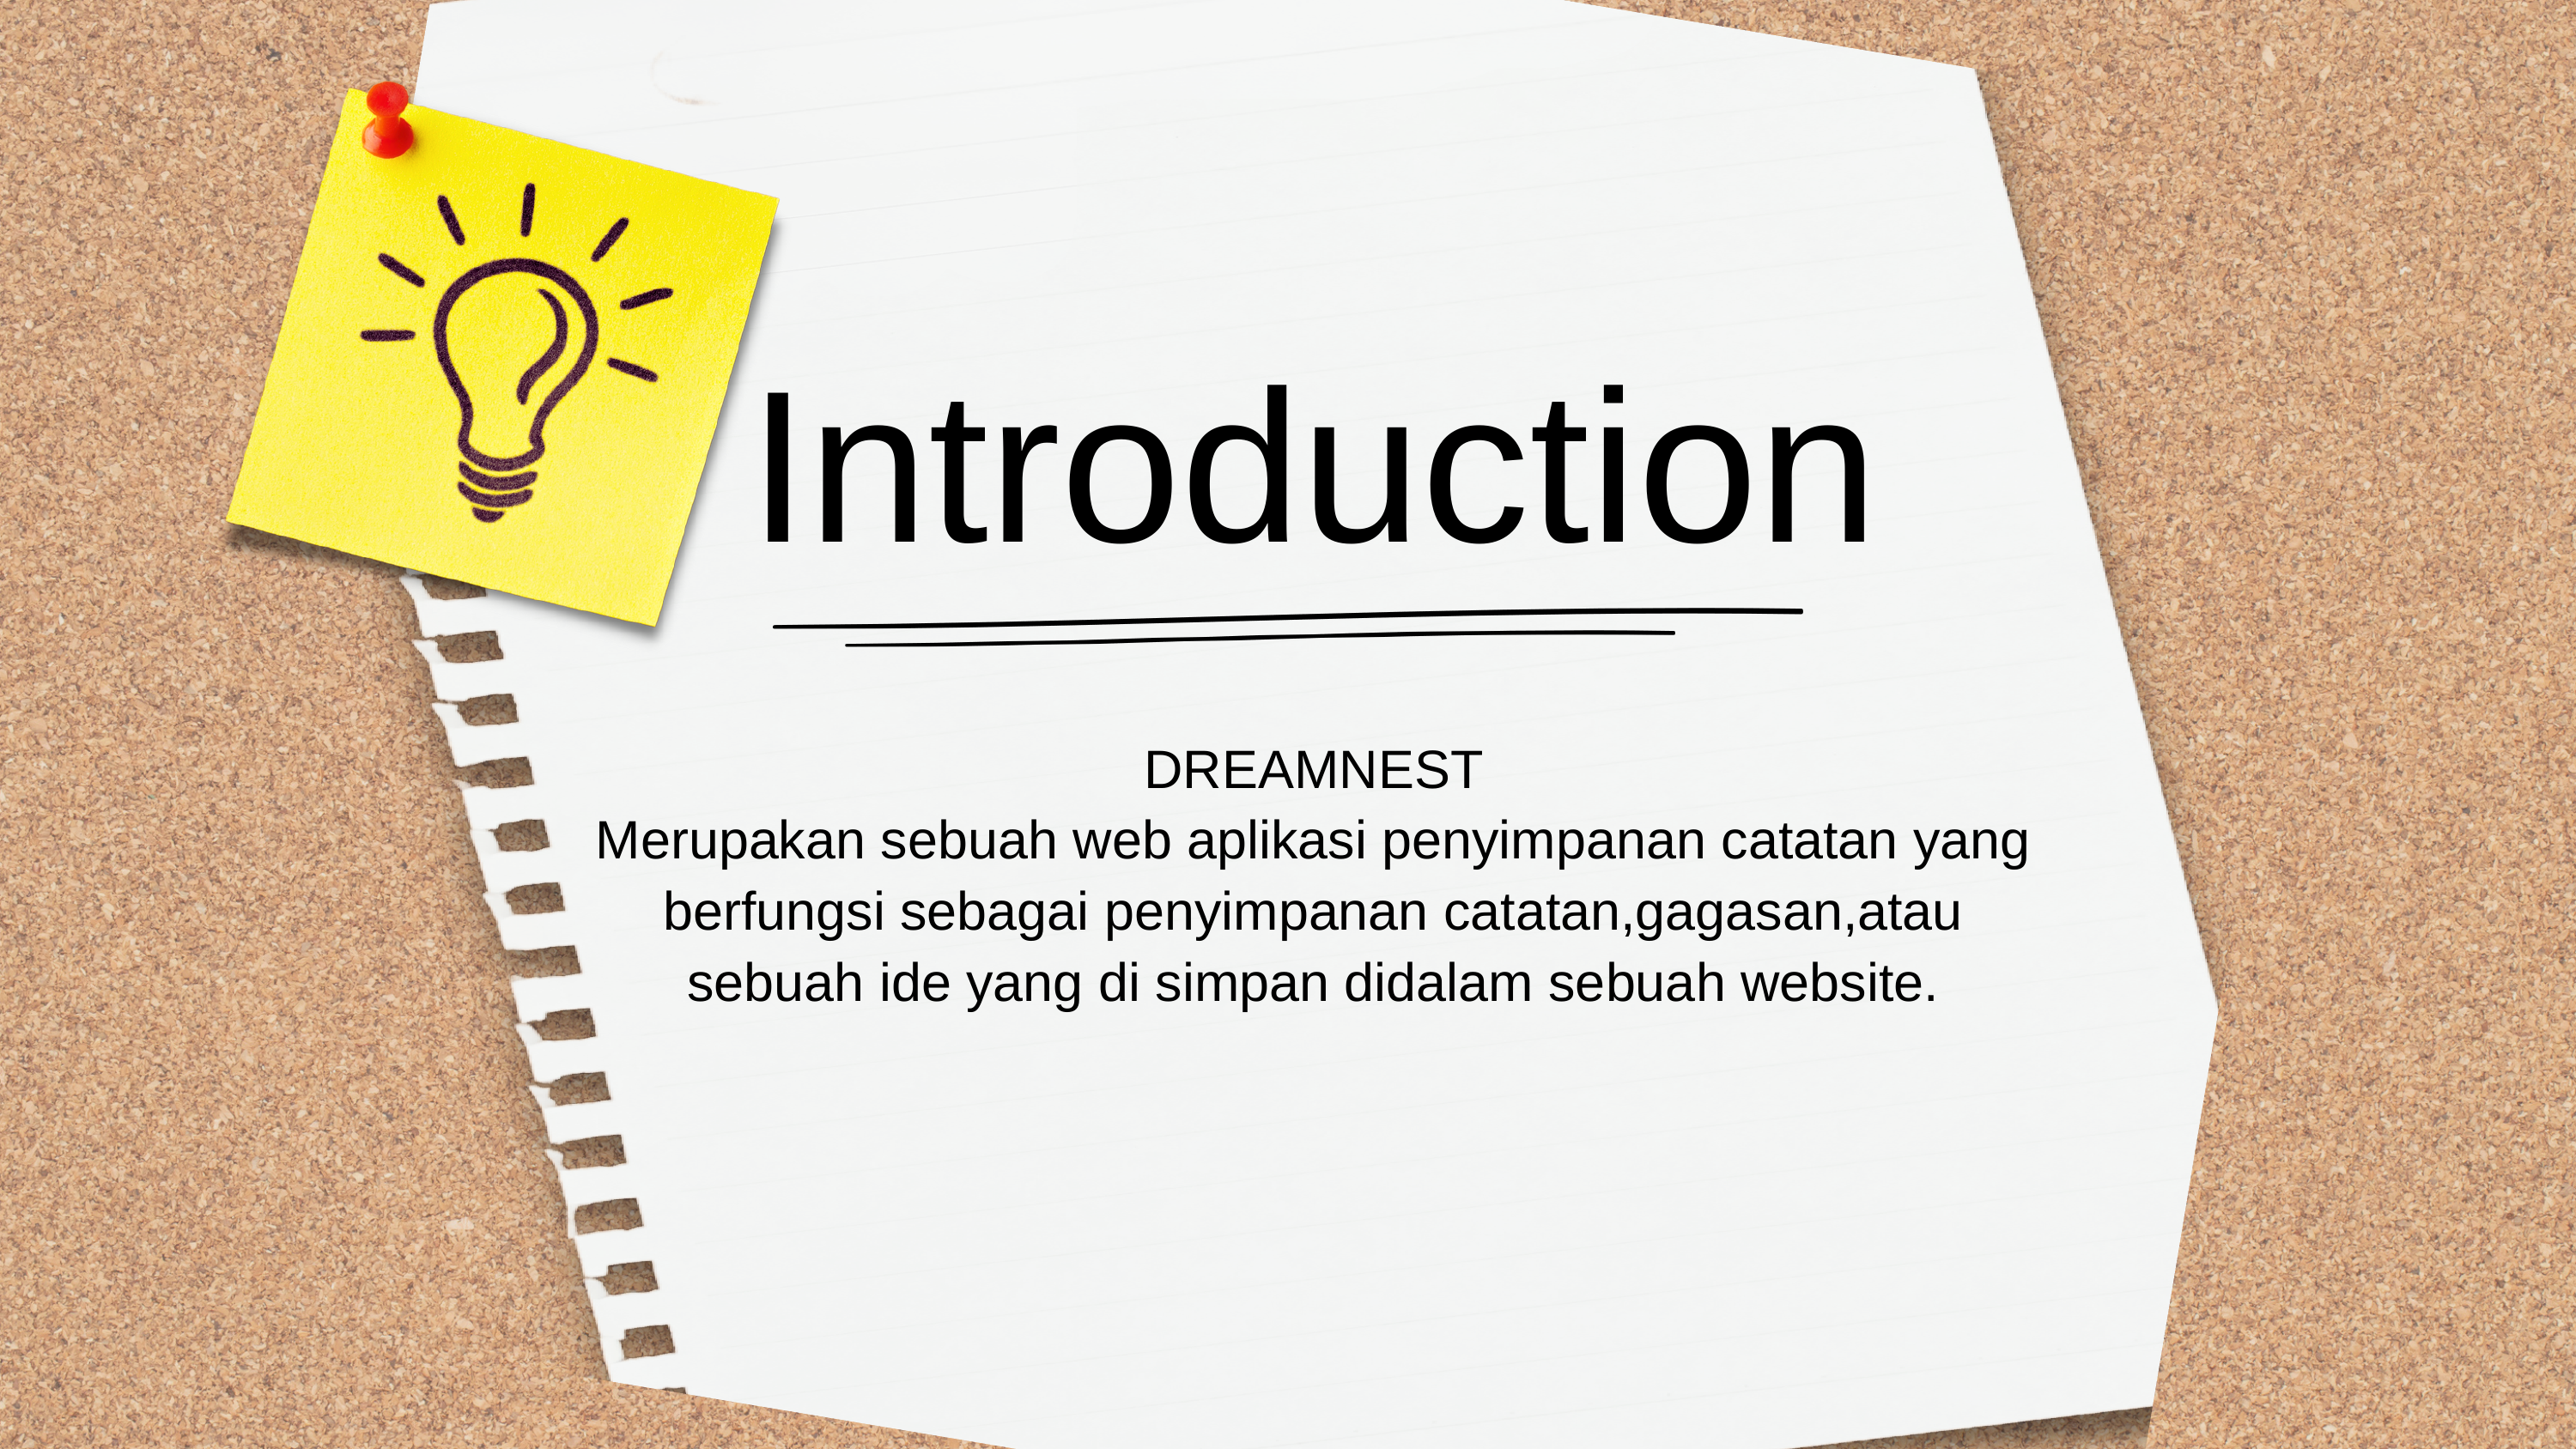

Introduction

DREAMNEST
Merupakan sebuah web aplikasi penyimpanan catatan yang berfungsi sebagai penyimpanan catatan,gagasan,atau sebuah ide yang di simpan didalam sebuah website.